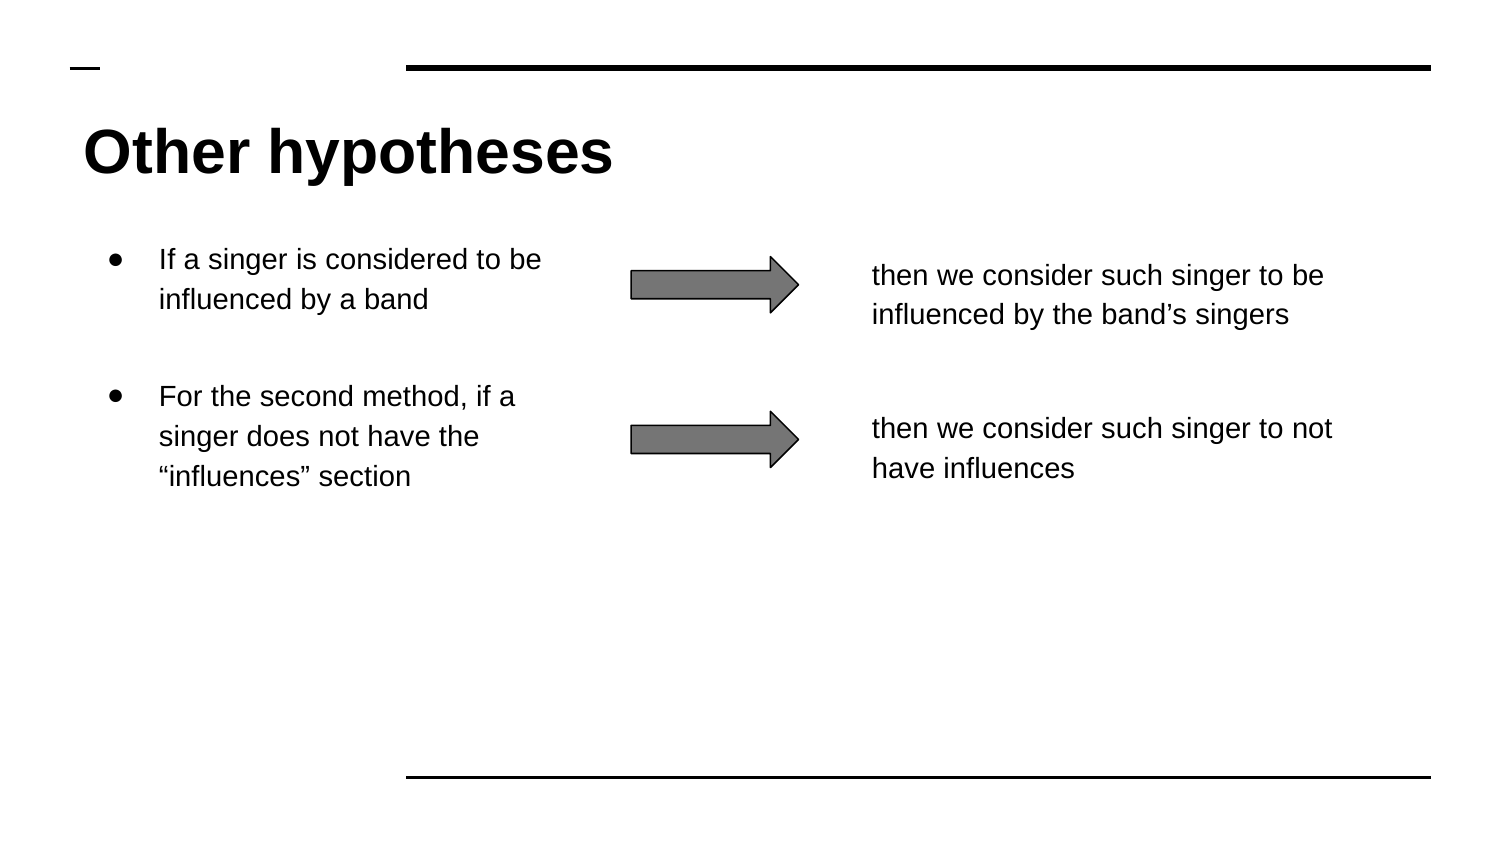

# Other hypotheses
If a singer is considered to be influenced by a band
For the second method, if a singer does not have the “influences” section
then we consider such singer to be influenced by the band’s singers
then we consider such singer to not have influences